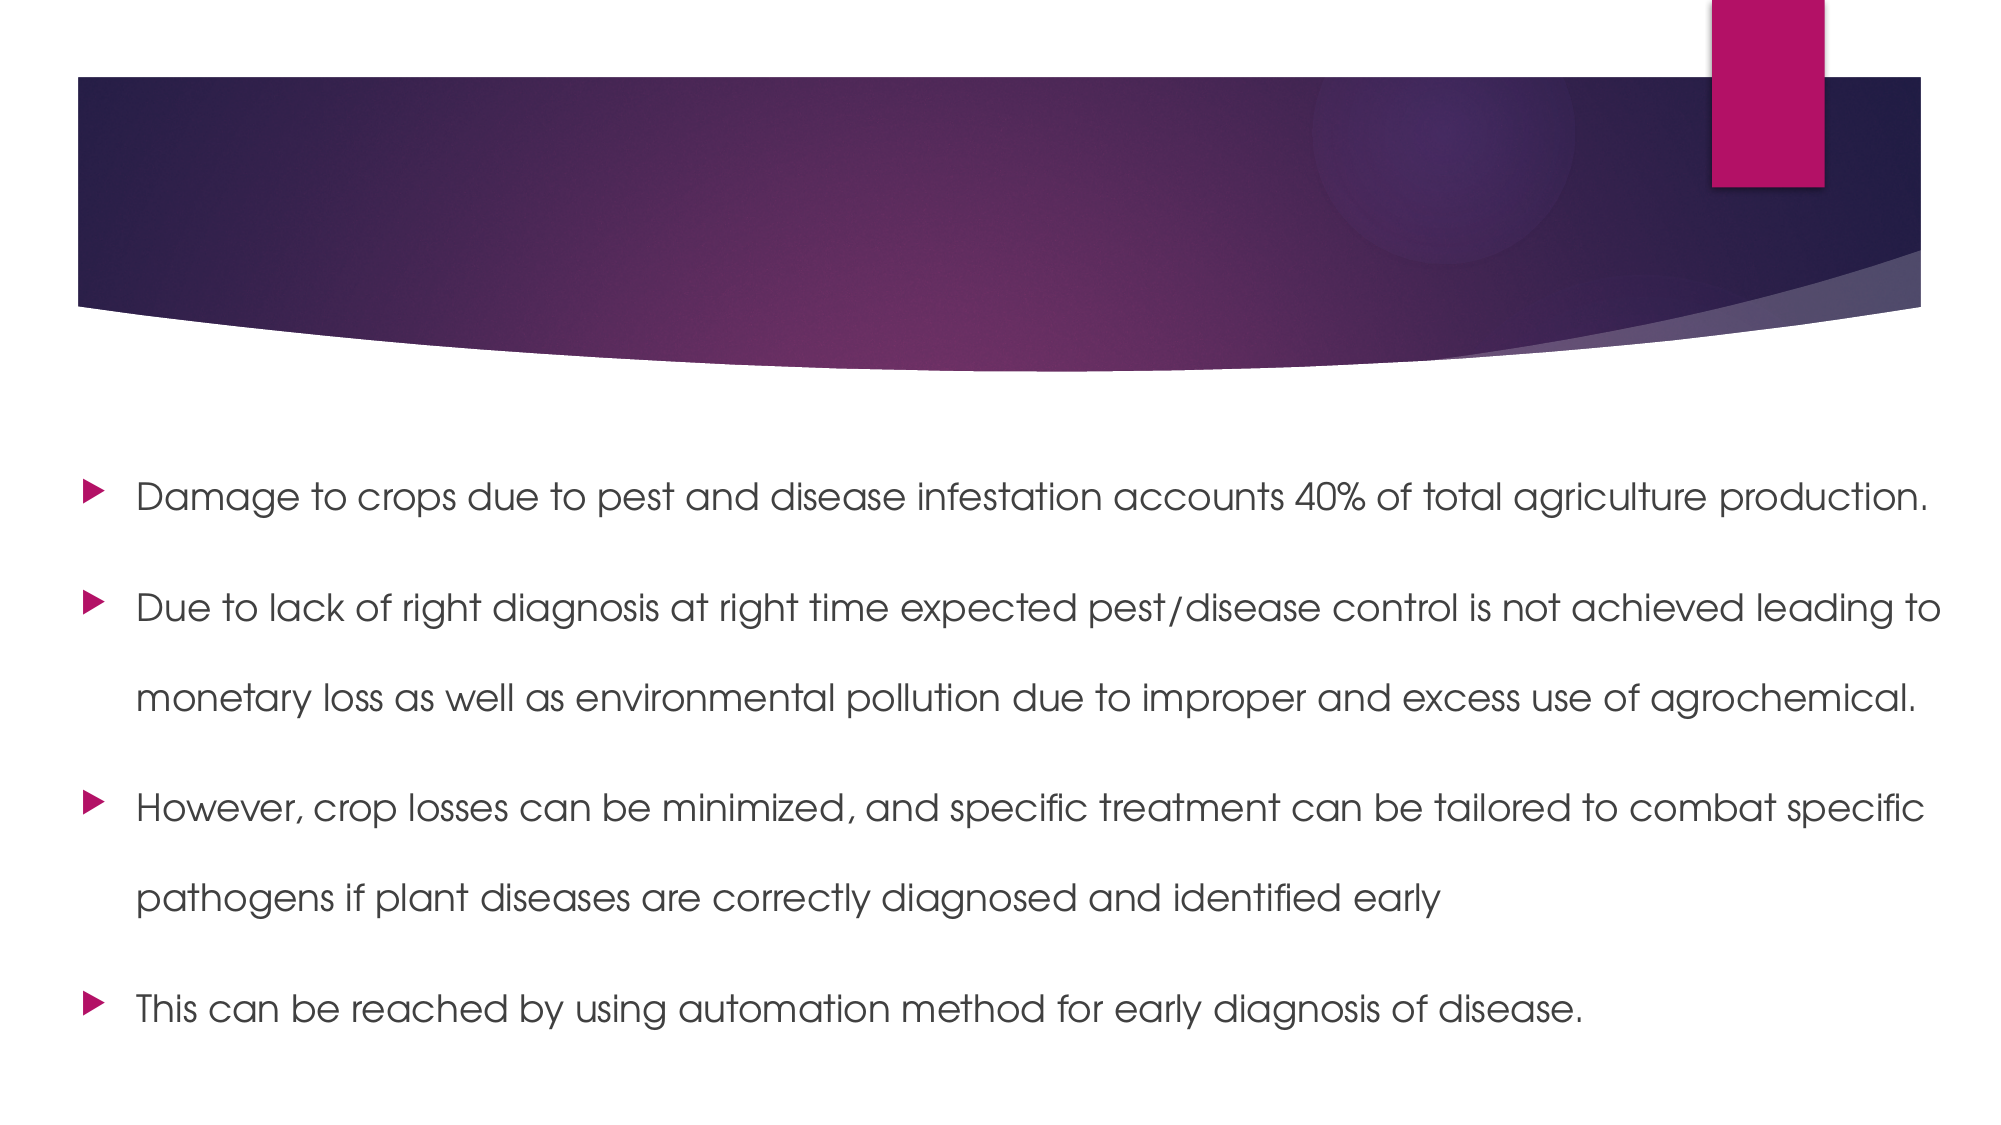

Damage to crops due to pest and disease infestation accounts 40% of total agriculture production.
Due to lack of right diagnosis at right time expected pest/disease control is not achieved leading to monetary loss as well as environmental pollution due to improper and excess use of agrochemical.
However, crop losses can be minimized, and specific treatment can be tailored to combat specific pathogens if plant diseases are correctly diagnosed and identified early
This can be reached by using automation method for early diagnosis of disease.